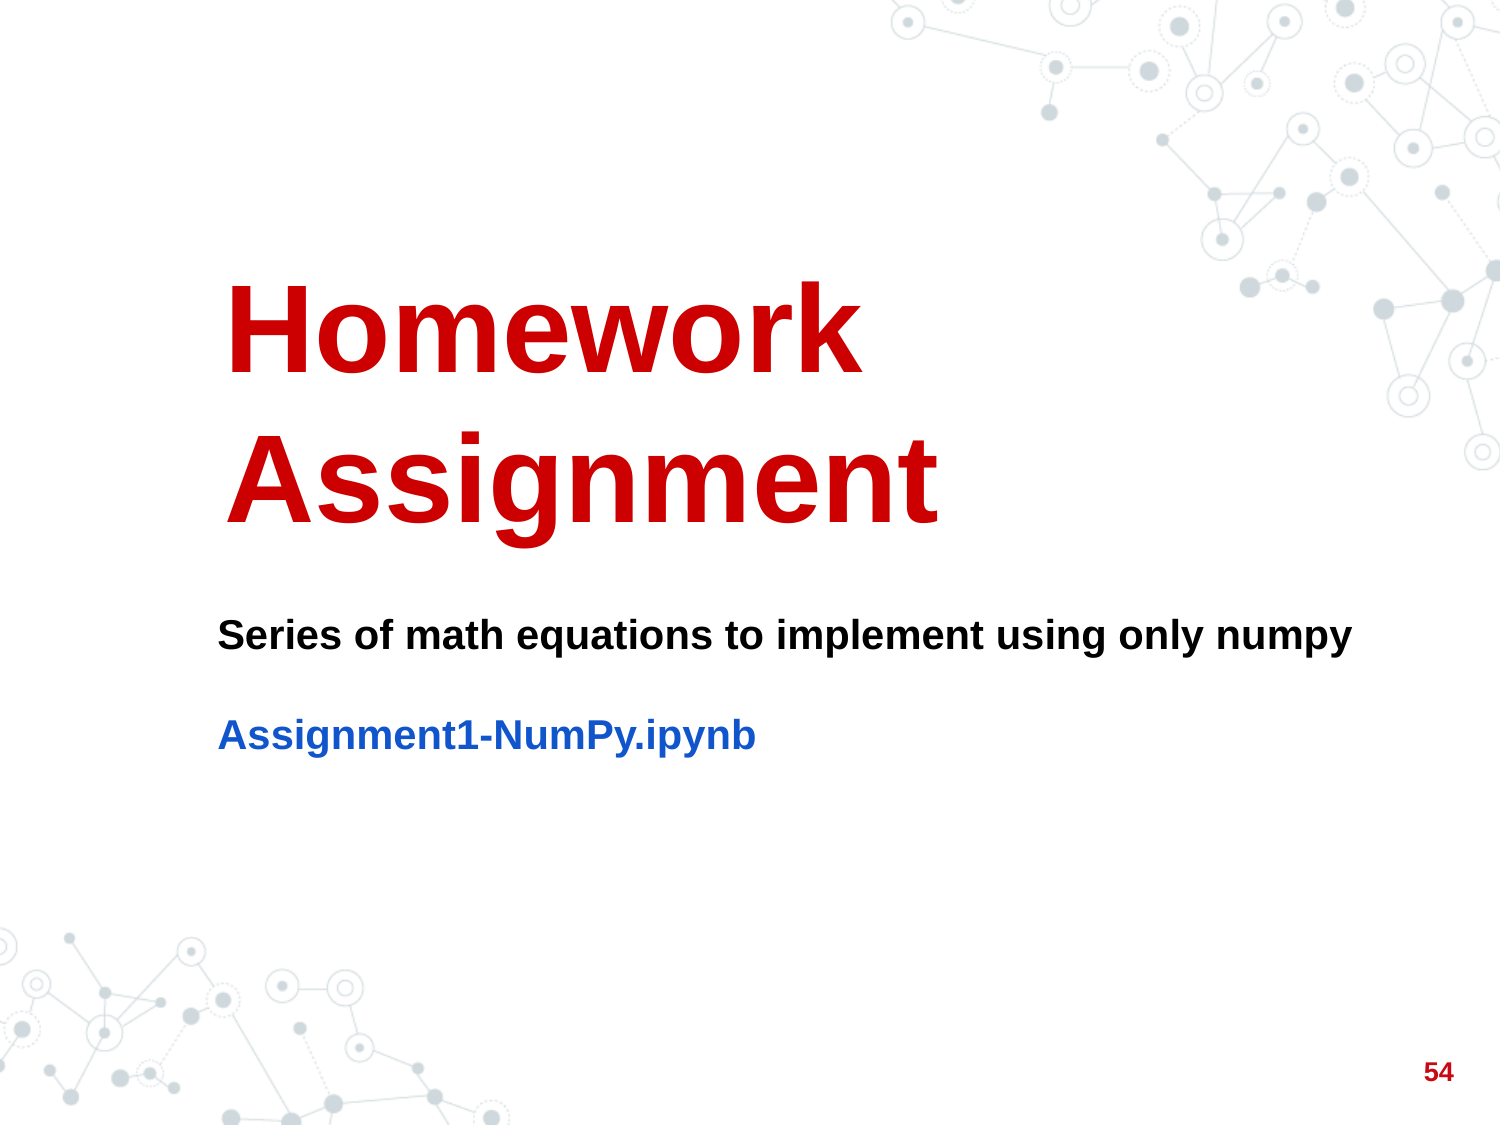

Homework
Assignment
Series of math equations to implement using only numpy

Assignment1-NumPy.ipynb

54